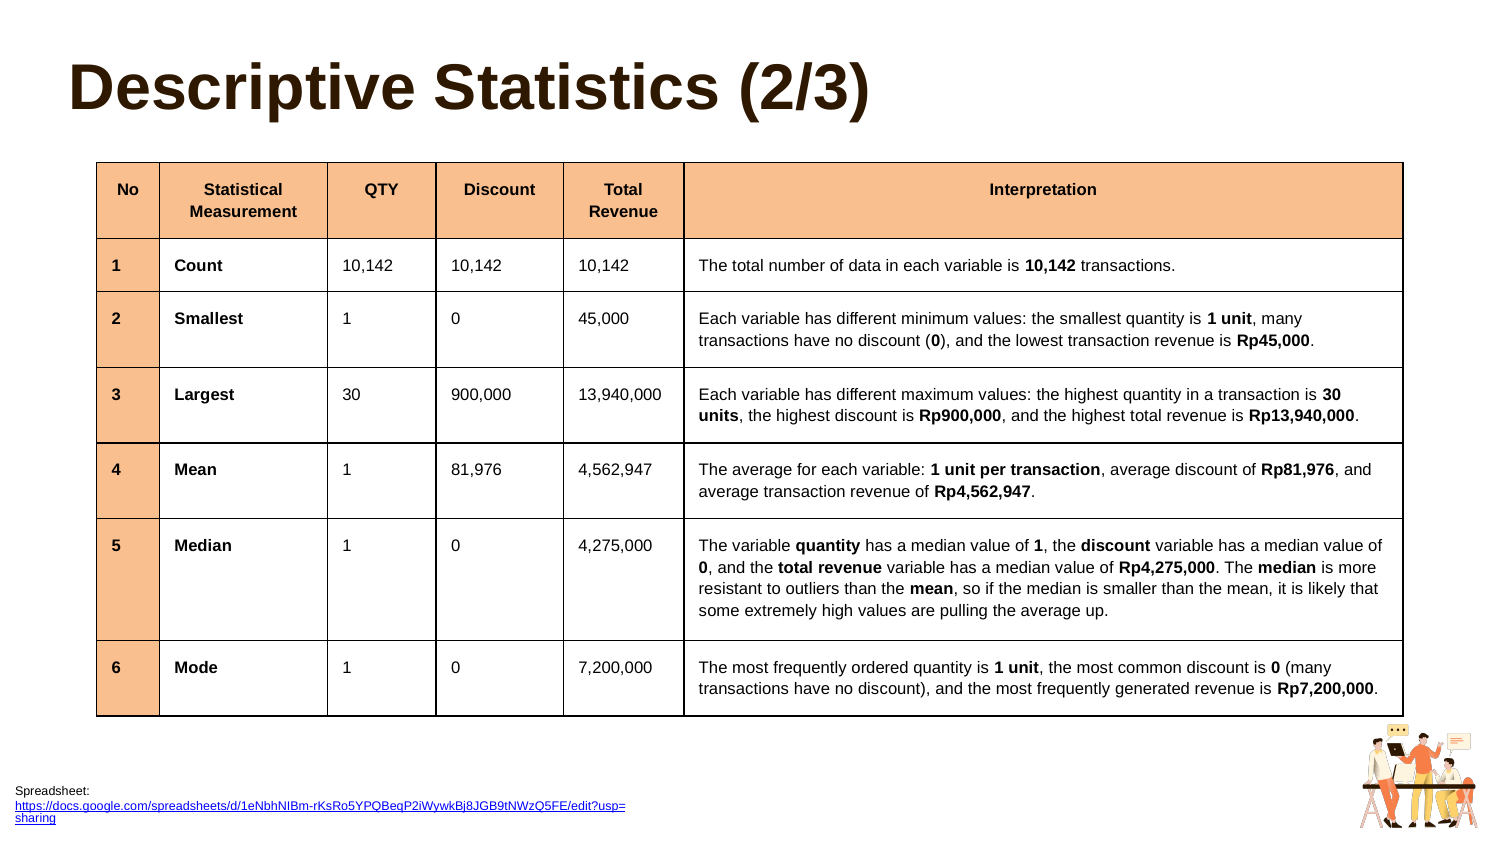

Descriptive Statistics (2/3)
| No | Statistical Measurement | QTY | Discount | Total Revenue | Interpretation |
| --- | --- | --- | --- | --- | --- |
| 1 | Count | 10,142 | 10,142 | 10,142 | The total number of data in each variable is 10,142 transactions. |
| 2 | Smallest | 1 | 0 | 45,000 | Each variable has different minimum values: the smallest quantity is 1 unit, many transactions have no discount (0), and the lowest transaction revenue is Rp45,000. |
| 3 | Largest | 30 | 900,000 | 13,940,000 | Each variable has different maximum values: the highest quantity in a transaction is 30 units, the highest discount is Rp900,000, and the highest total revenue is Rp13,940,000. |
| 4 | Mean | 1 | 81,976 | 4,562,947 | The average for each variable: 1 unit per transaction, average discount of Rp81,976, and average transaction revenue of Rp4,562,947. |
| 5 | Median | 1 | 0 | 4,275,000 | The variable quantity has a median value of 1, the discount variable has a median value of 0, and the total revenue variable has a median value of Rp4,275,000. The median is more resistant to outliers than the mean, so if the median is smaller than the mean, it is likely that some extremely high values are pulling the average up. |
| 6 | Mode | 1 | 0 | 7,200,000 | The most frequently ordered quantity is 1 unit, the most common discount is 0 (many transactions have no discount), and the most frequently generated revenue is Rp7,200,000. |

Spreadsheet: https://docs.google.com/spreadsheets/d/1eNbhNIBm-rKsRo5YPQBeqP2iWywkBj8JGB9tNWzQ5FE/edit?usp=sharing